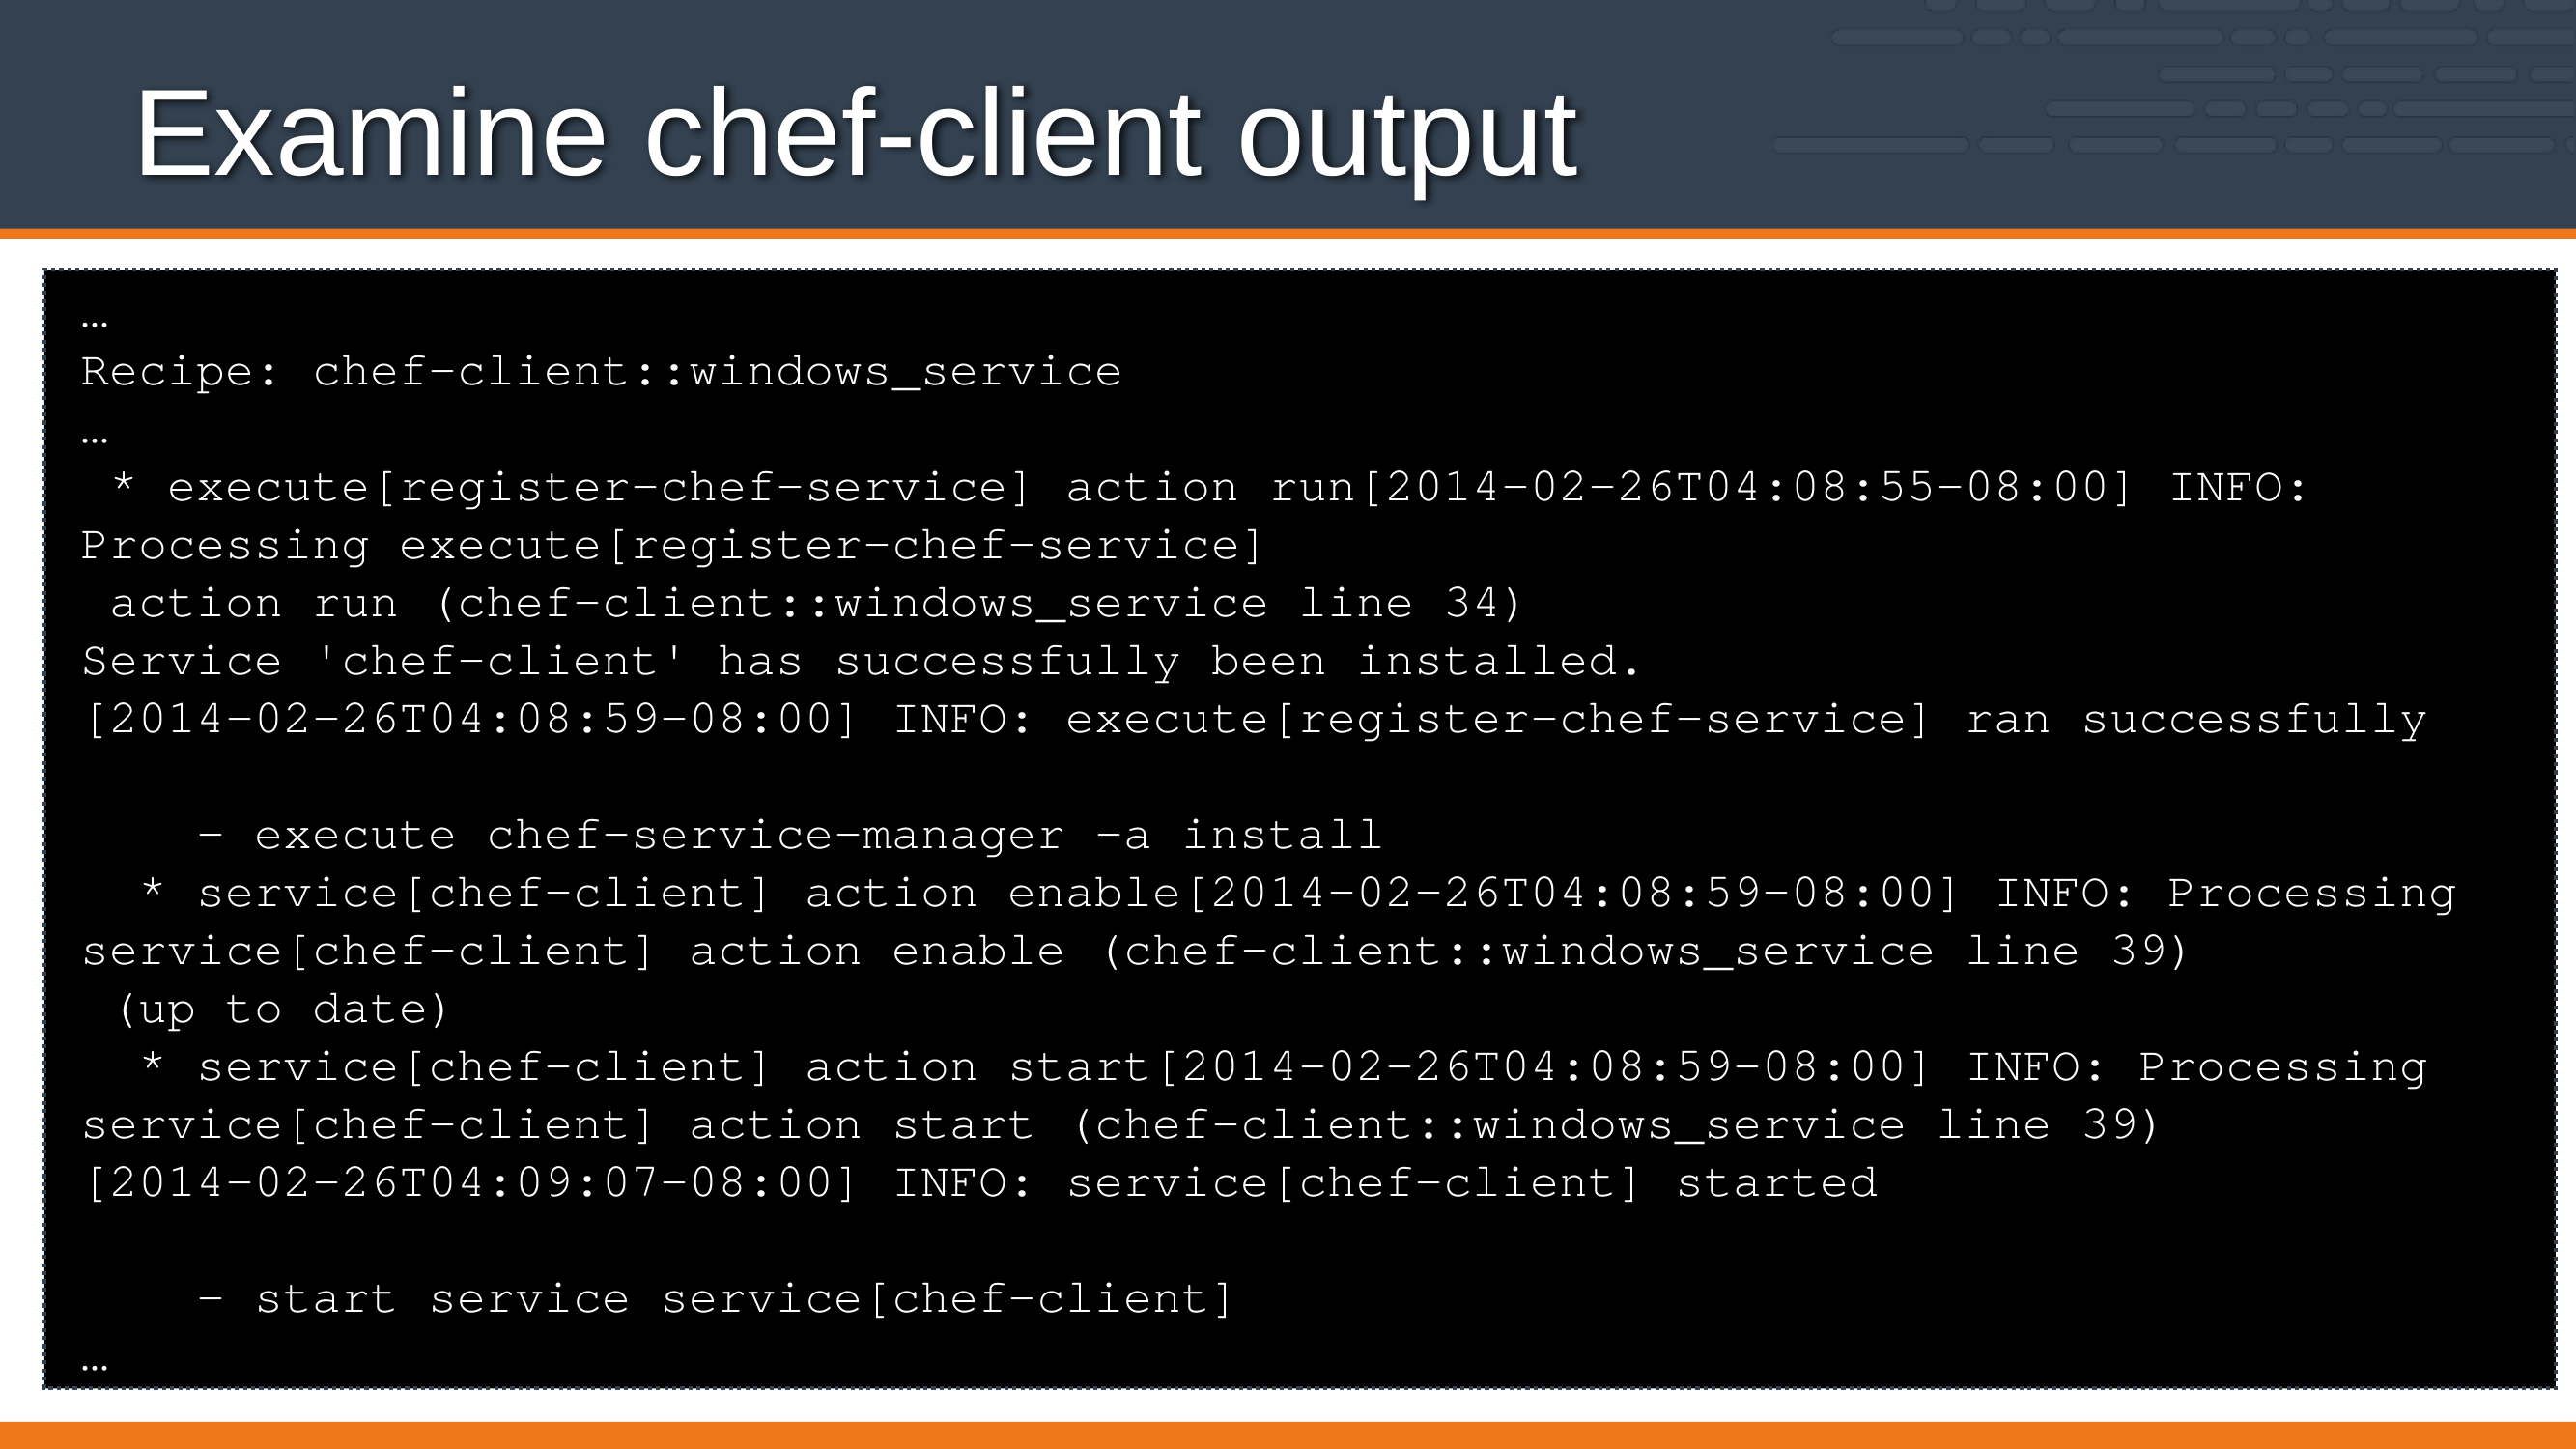

# Examine chef-client output
…
Recipe: chef-client::windows_service
…
 * execute[register-chef-service] action run[2014-02-26T04:08:55-08:00] INFO: Processing execute[register-chef-service]
 action run (chef-client::windows_service line 34)
Service 'chef-client' has successfully been installed.
[2014-02-26T04:08:59-08:00] INFO: execute[register-chef-service] ran successfully

    - execute chef-service-manager -a install
  * service[chef-client] action enable[2014-02-26T04:08:59-08:00] INFO: Processing service[chef-client] action enable (chef-client::windows_service line 39)
 (up to date)
  * service[chef-client] action start[2014-02-26T04:08:59-08:00] INFO: Processing service[chef-client] action start (chef-client::windows_service line 39)
[2014-02-26T04:09:07-08:00] INFO: service[chef-client] started

    - start service service[chef-client]
…